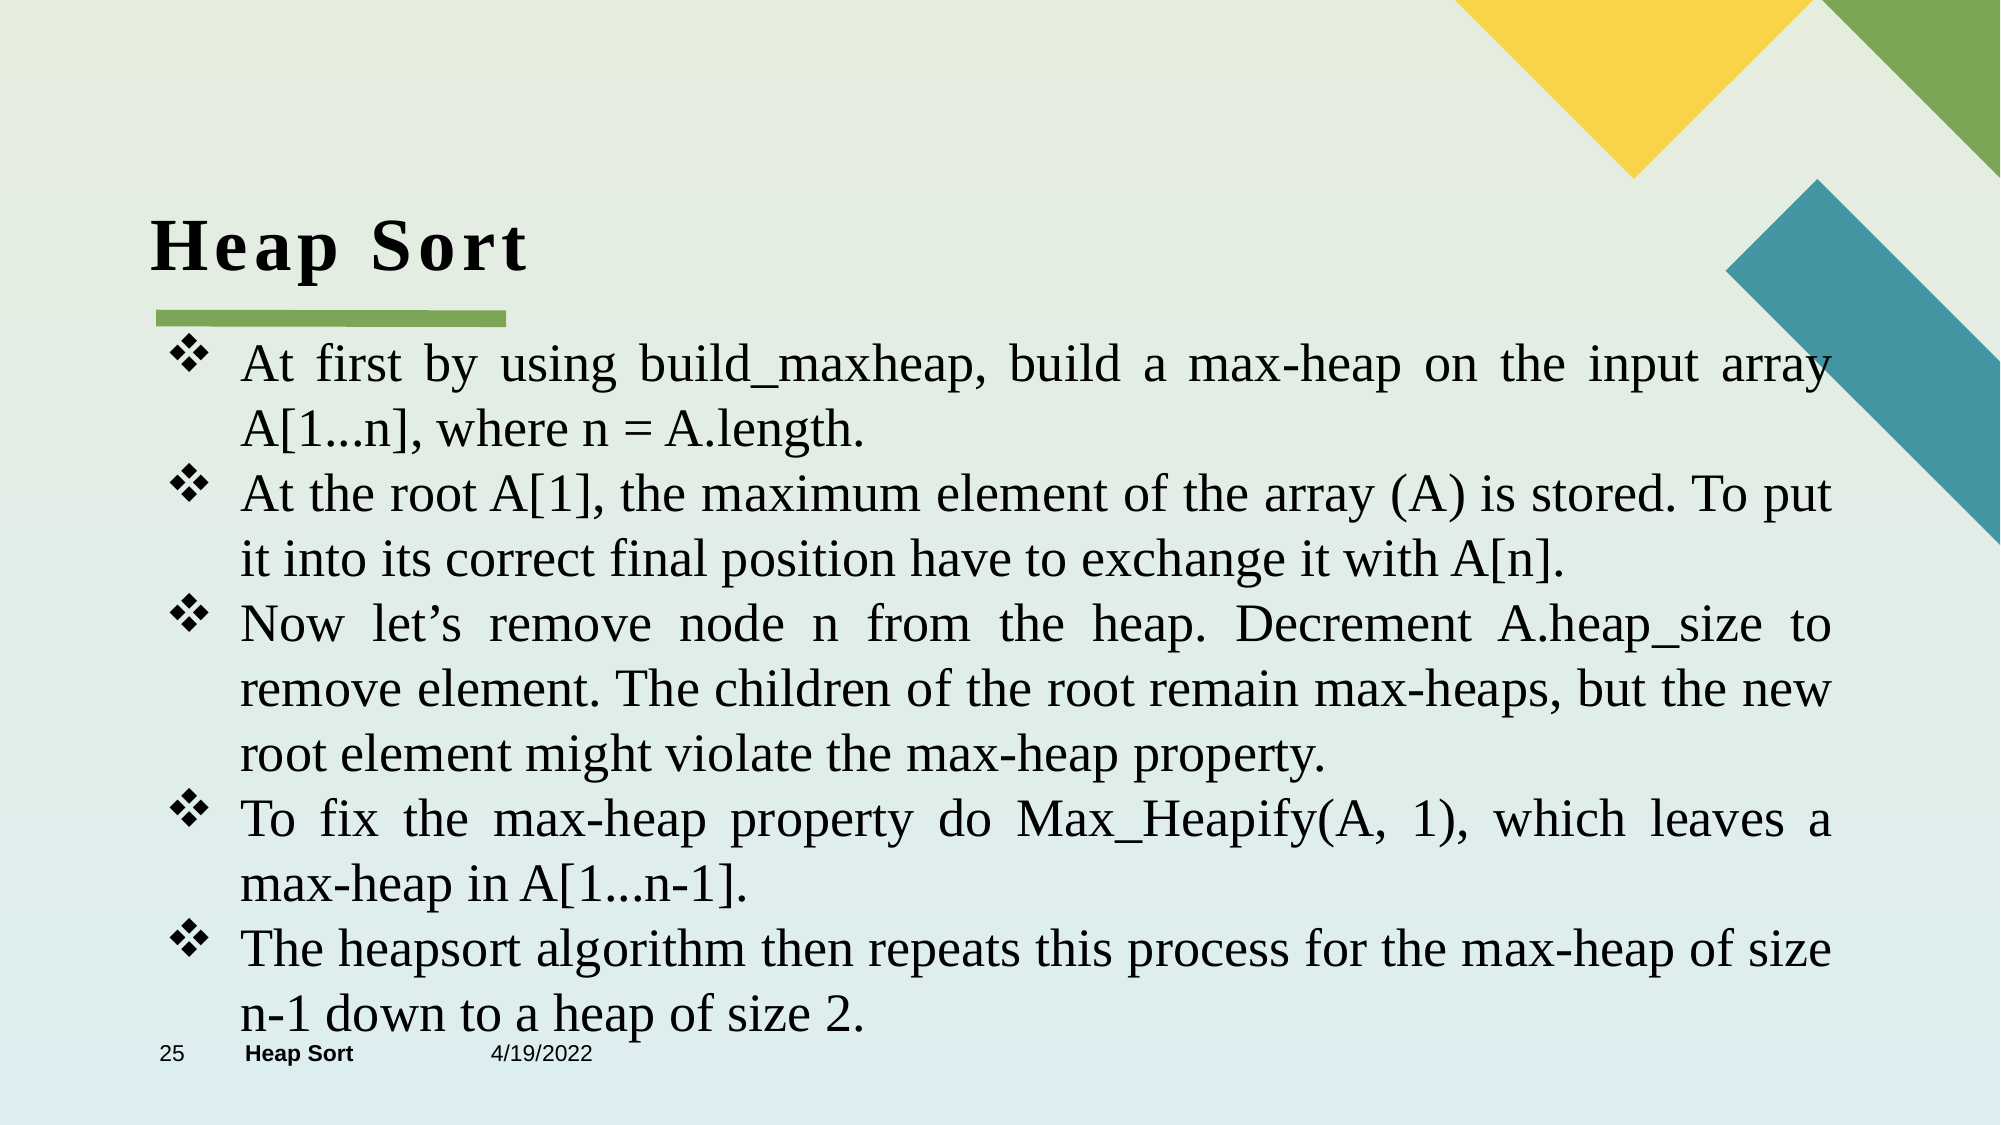

# Heap Sort
At first by using build_maxheap, build a max-heap on the input array A[1...n], where n = A.length.
At the root A[1], the maximum element of the array (A) is stored. To put it into its correct final position have to exchange it with A[n].
Now let’s remove node n from the heap. Decrement A.heap_size to remove element. The children of the root remain max-heaps, but the new root element might violate the max-heap property.
To fix the max-heap property do Max_Heapify(A, 1), which leaves a max-heap in A[1...n-1].
The heapsort algorithm then repeats this process for the max-heap of size n-1 down to a heap of size 2.

25
Heap Sort
4/19/2022